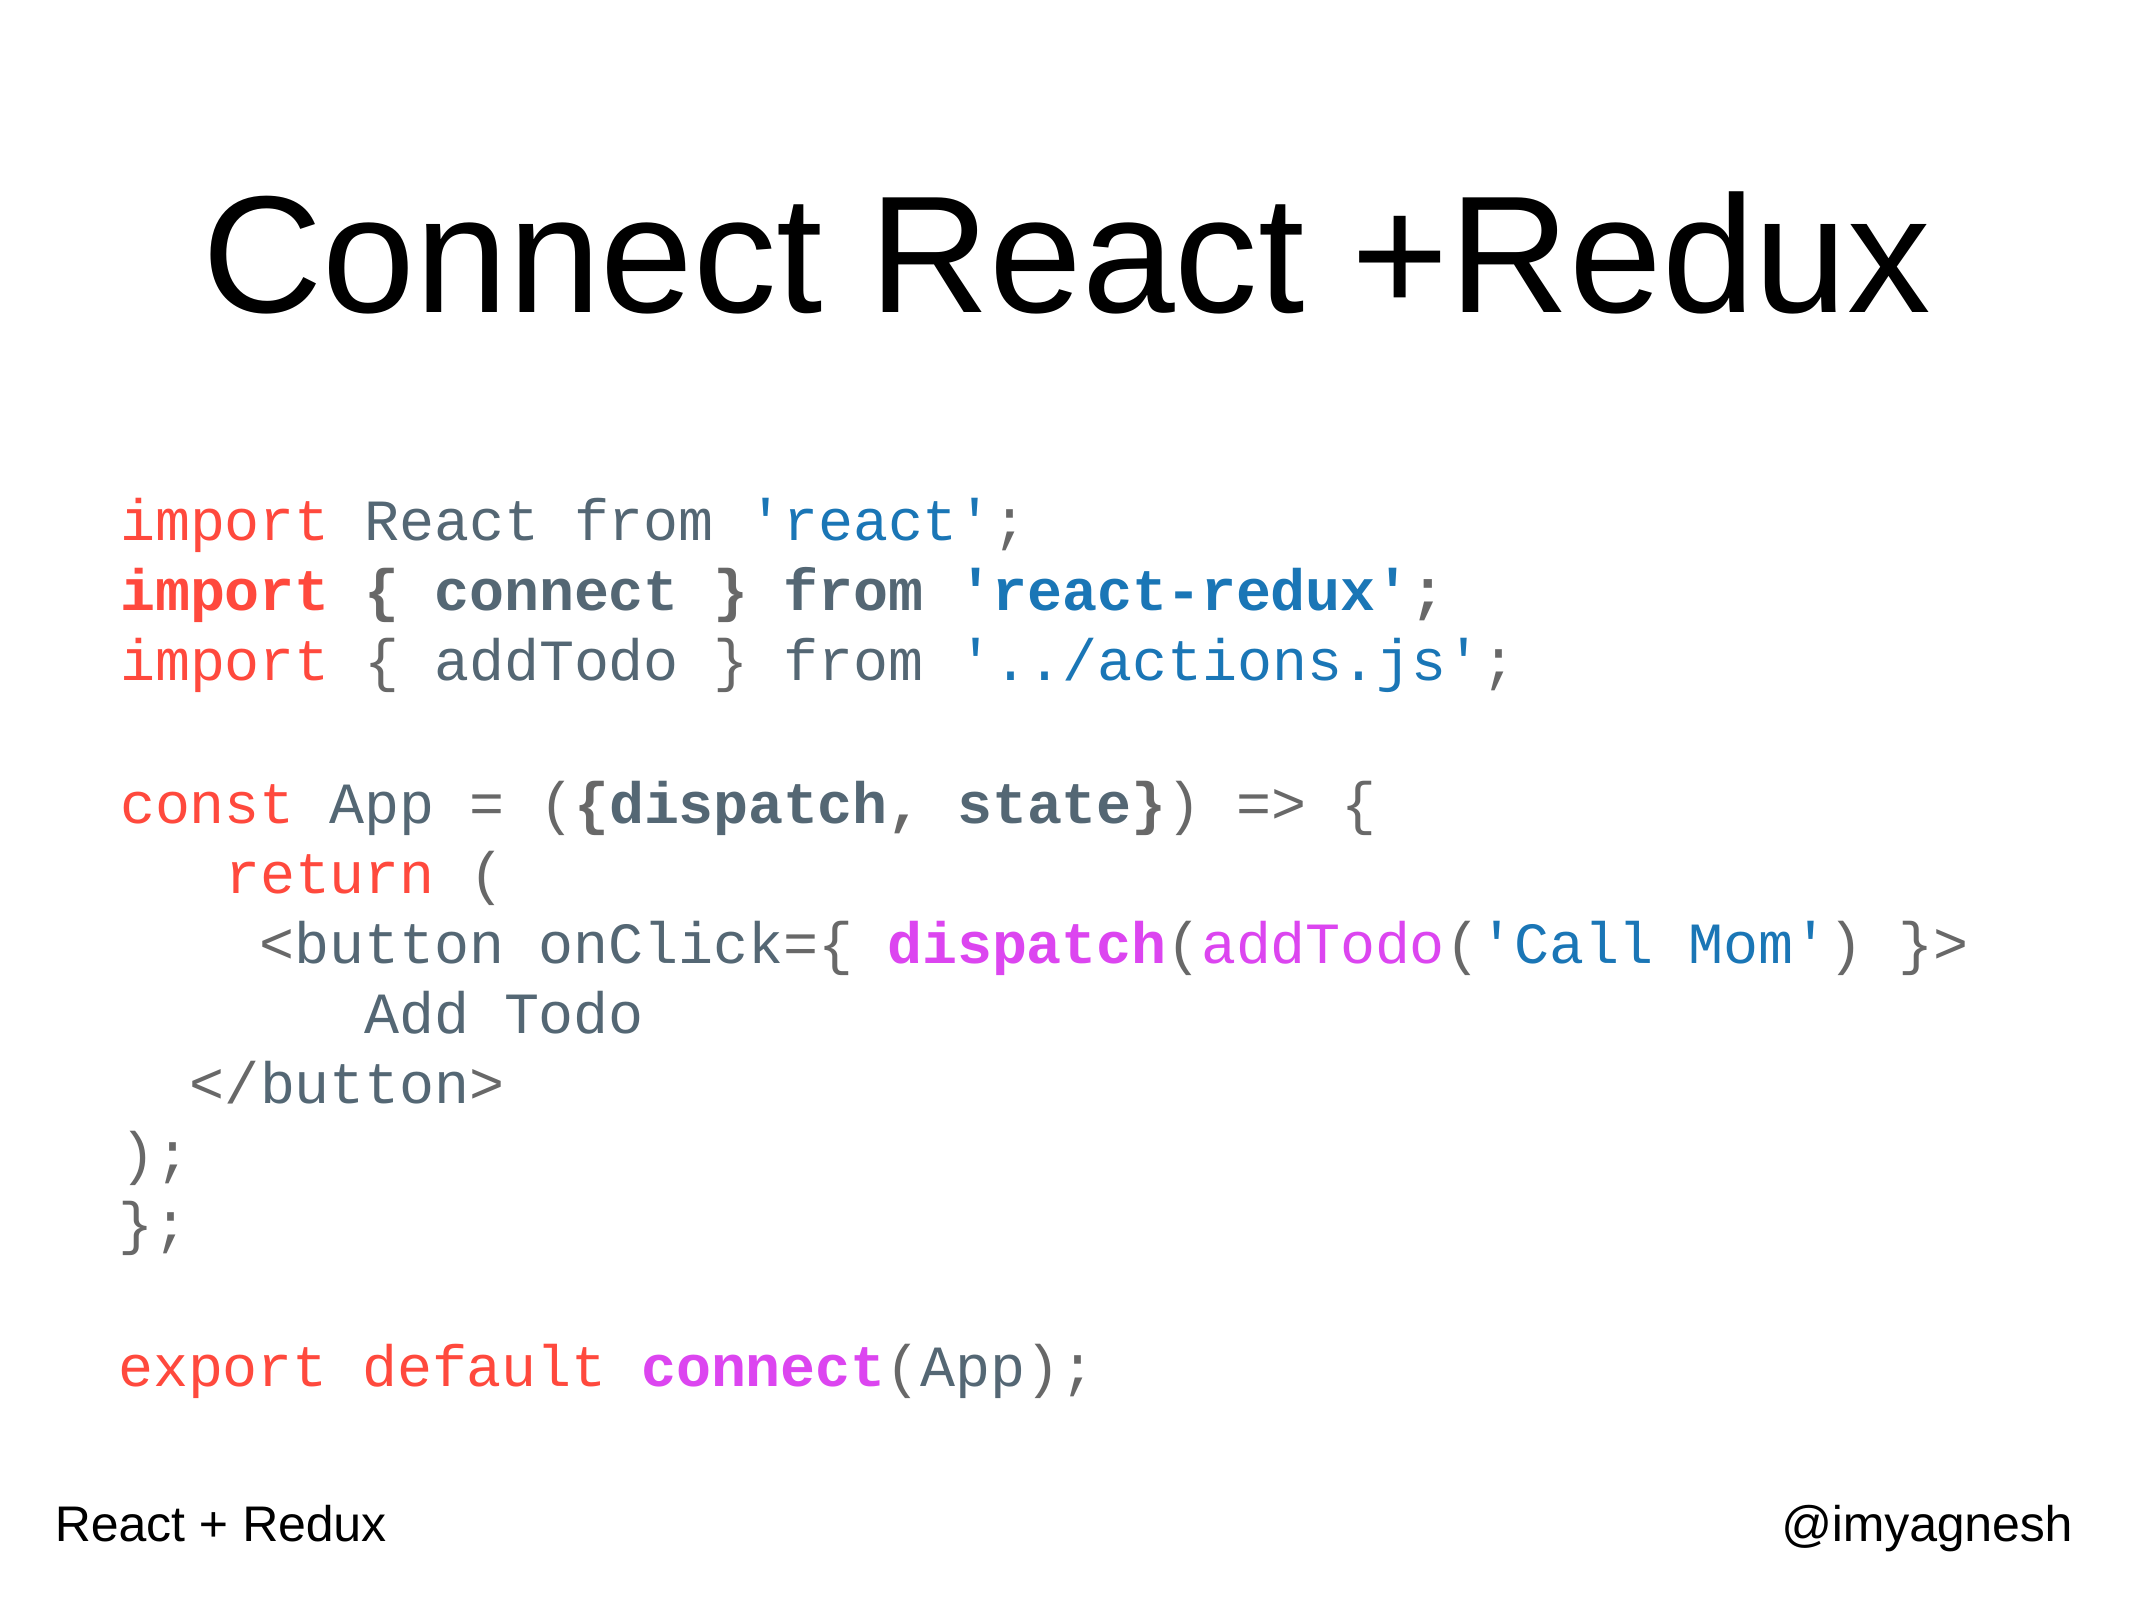

# Connect React +Redux
import React from 'react';
import { connect } from 'react-redux';
import { addTodo } from '../actions.js';

const App = ({dispatch, state}) => {  return (
<button onClick={ dispatch(addTodo('Call Mom') }>  Add Todo
</button>
);
};

export default connect(App);
React + Redux
@imyagnesh